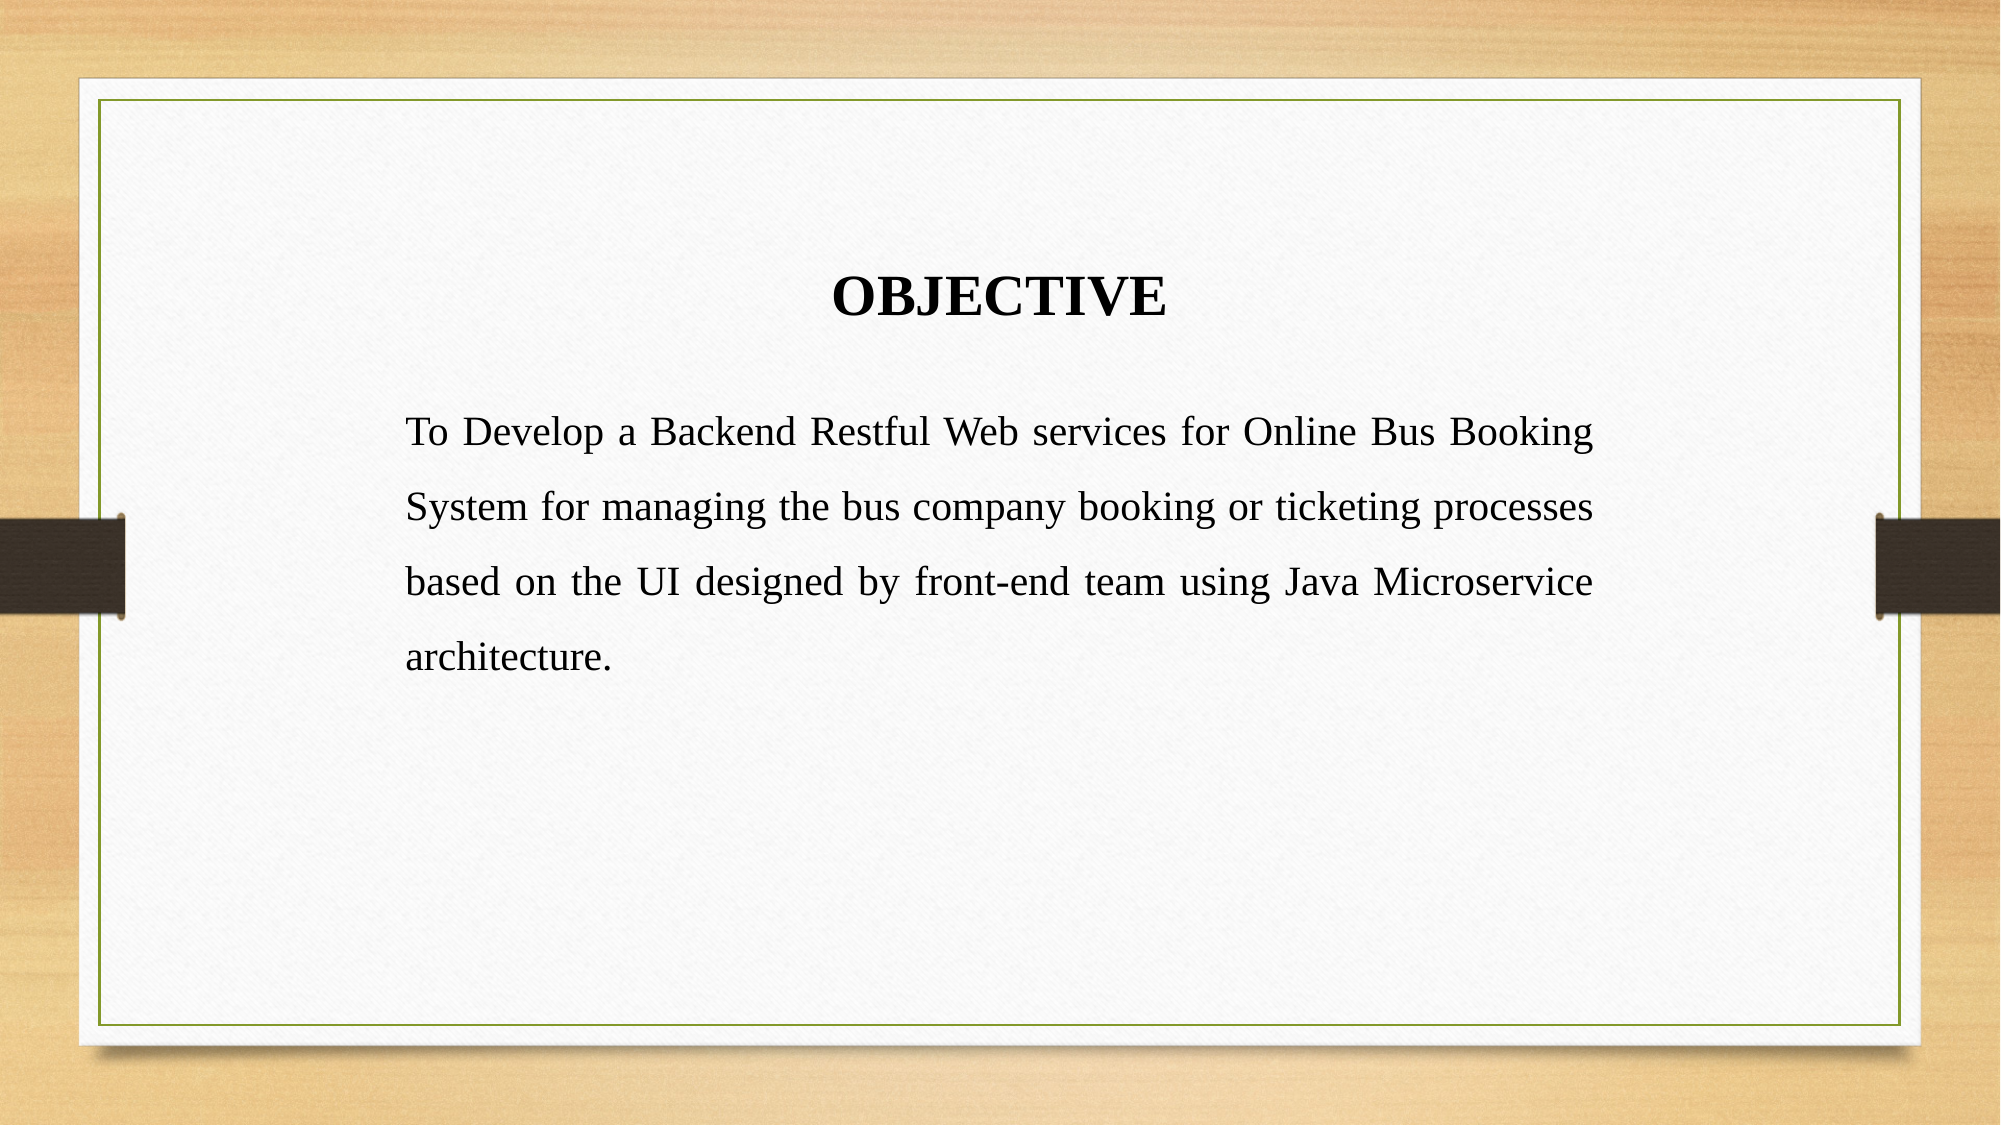

OBJECTIVE
To Develop a Backend Restful Web services for Online Bus Booking System for managing the bus company booking or ticketing processes based on the UI designed by front-end team using Java Microservice architecture.